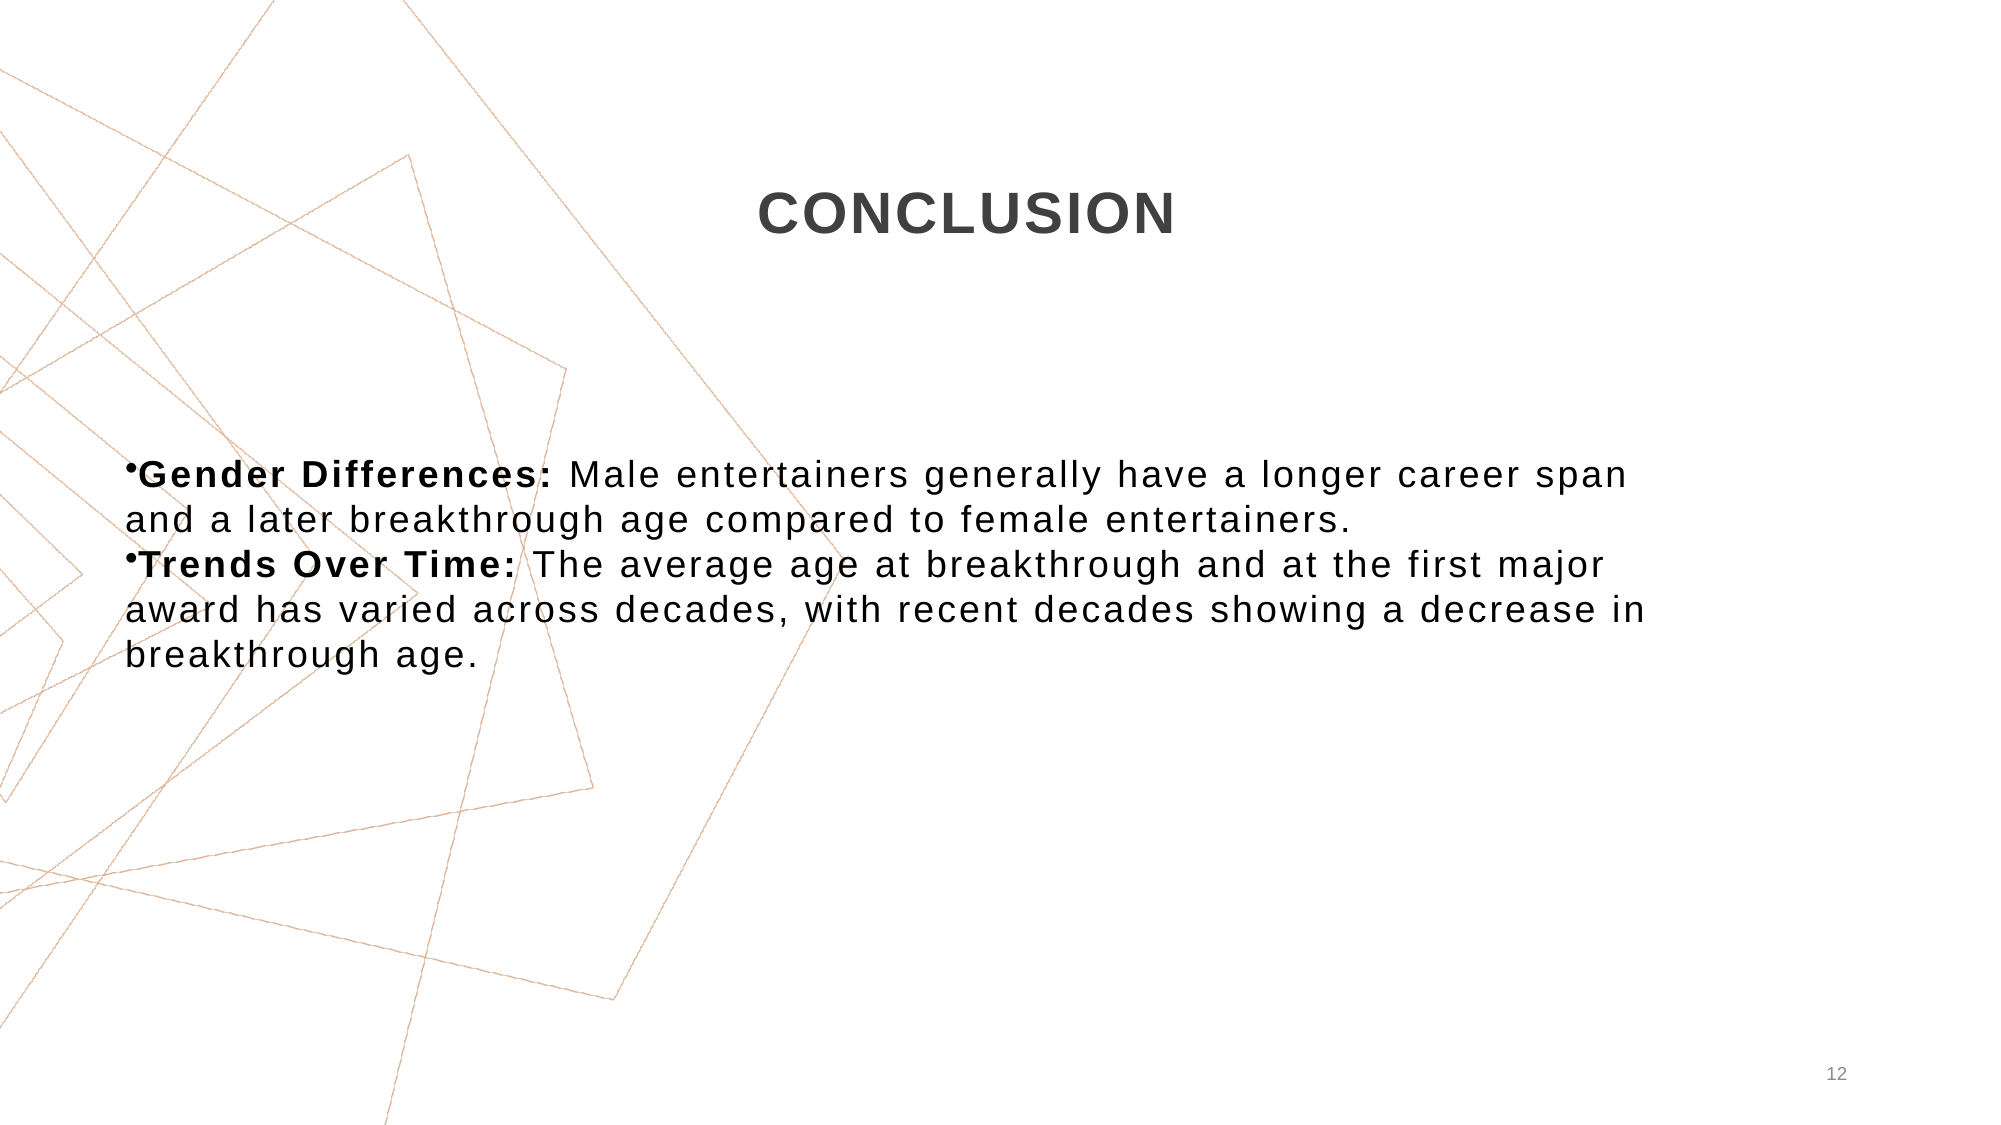

# Conclusion
Gender Differences: Male entertainers generally have a longer career span and a later breakthrough age compared to female entertainers.
Trends Over Time: The average age at breakthrough and at the first major award has varied across decades, with recent decades showing a decrease in breakthrough age.
12